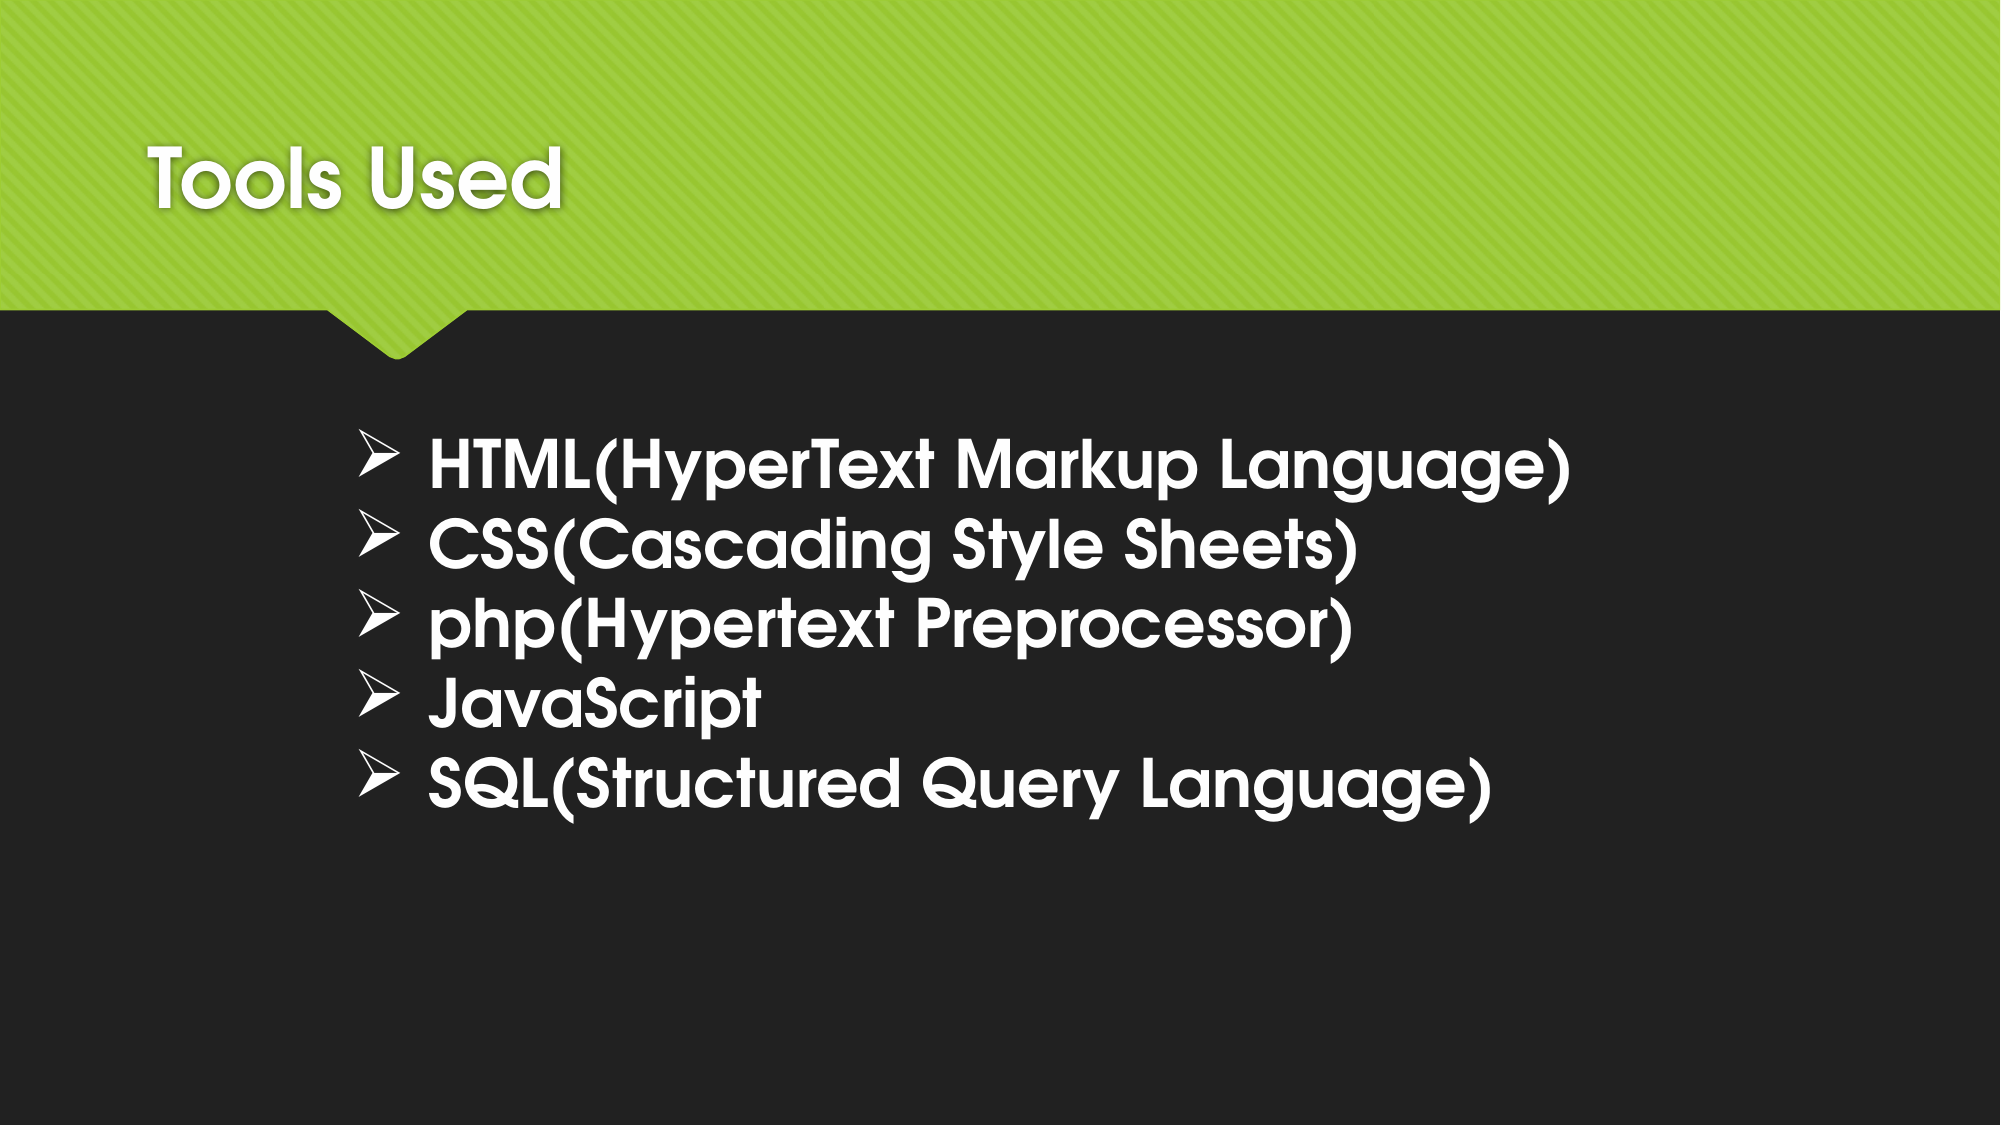

# Tools Used
HTML(HyperText Markup Language)
CSS(Cascading Style Sheets)
php(Hypertext Preprocessor)
JavaScript
SQL(Structured Query Language)